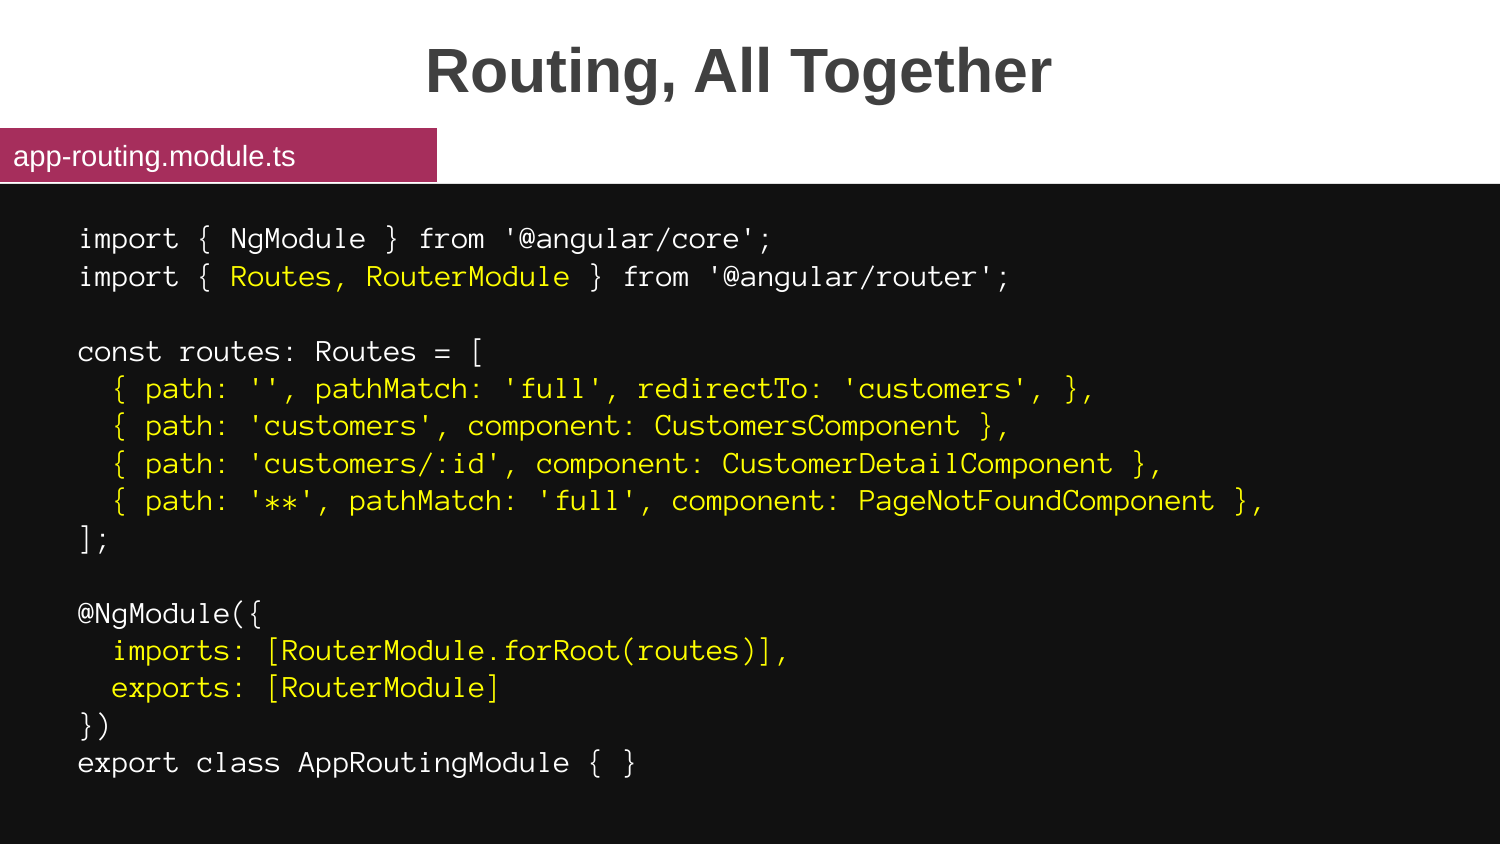

# Routing, All Together
app-routing.module.ts

import { NgModule } from '@angular/core';
import { Routes, RouterModule } from '@angular/router';

const routes: Routes = [
  { path: '', pathMatch: 'full', redirectTo: 'customers', },
  { path: 'customers', component: CustomersComponent },
  { path: 'customers/:id', component: CustomerDetailComponent },
  { path: '**', pathMatch: 'full', component: PageNotFoundComponent },
];

@NgModule({
  imports: [RouterModule.forRoot(routes)],
  exports: [RouterModule]
})
export class AppRoutingModule { }